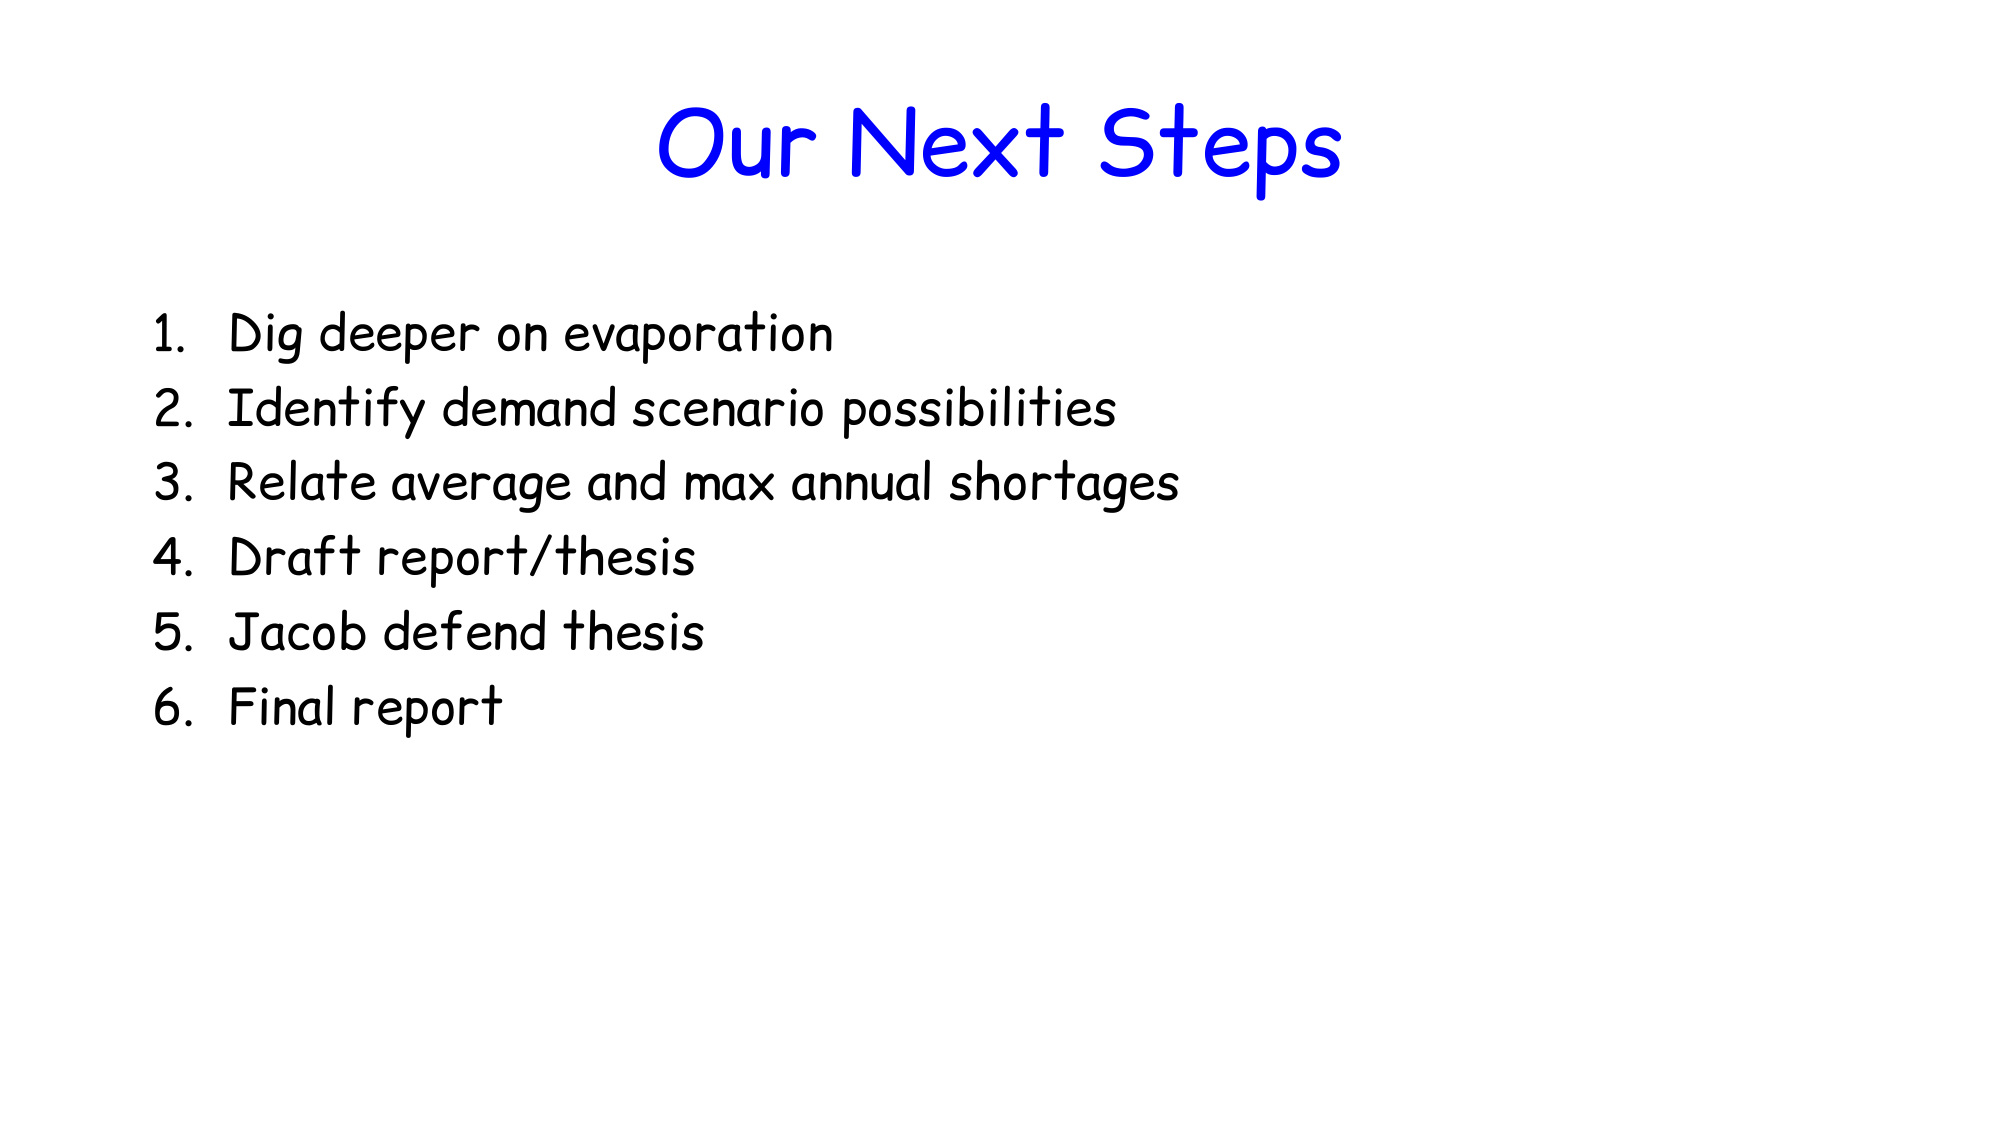

# Our Next Steps

Dig deeper on evaporation
Identify demand scenario possibilities
Relate average and max annual shortages
Draft report/thesis
Jacob defend thesis
Final report